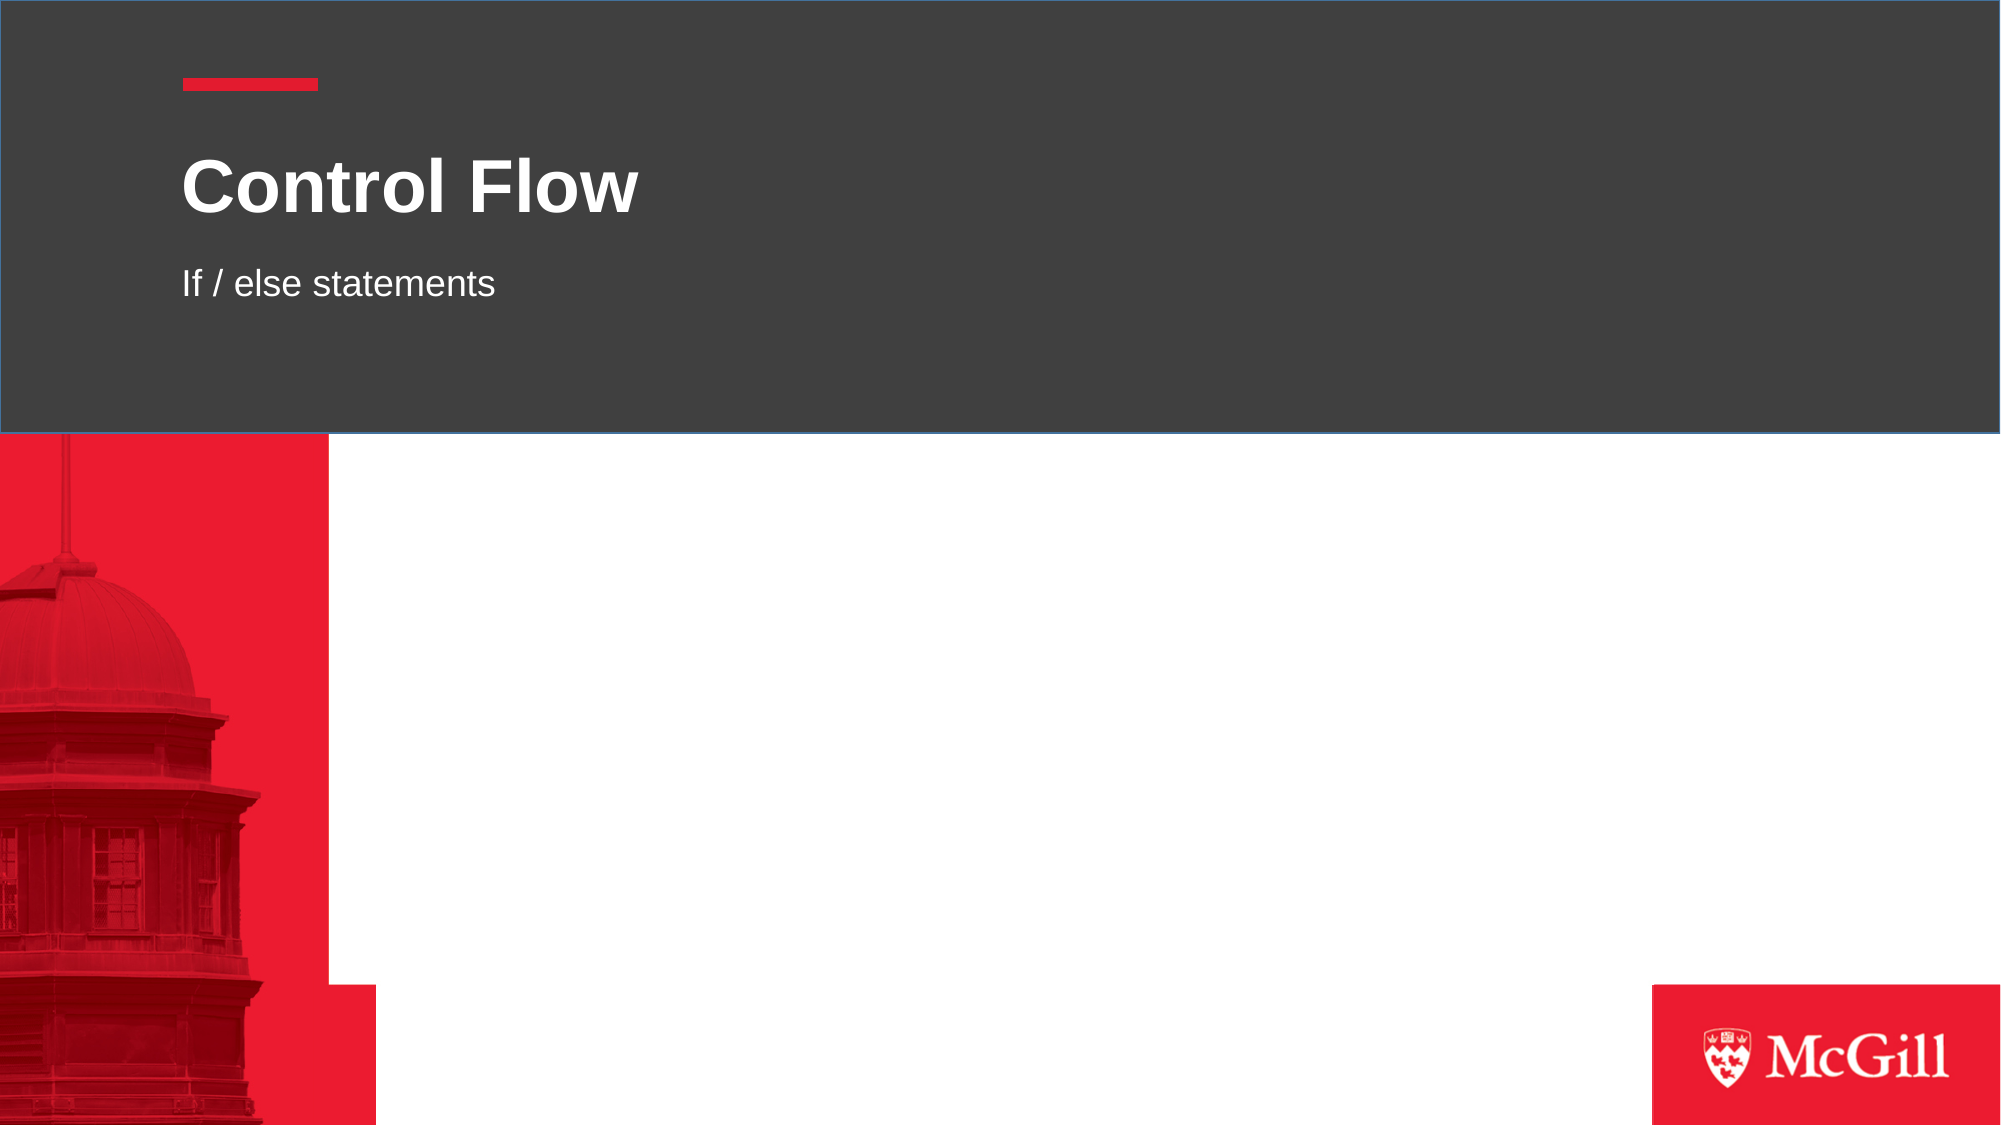

# Control Flow
If / else statements